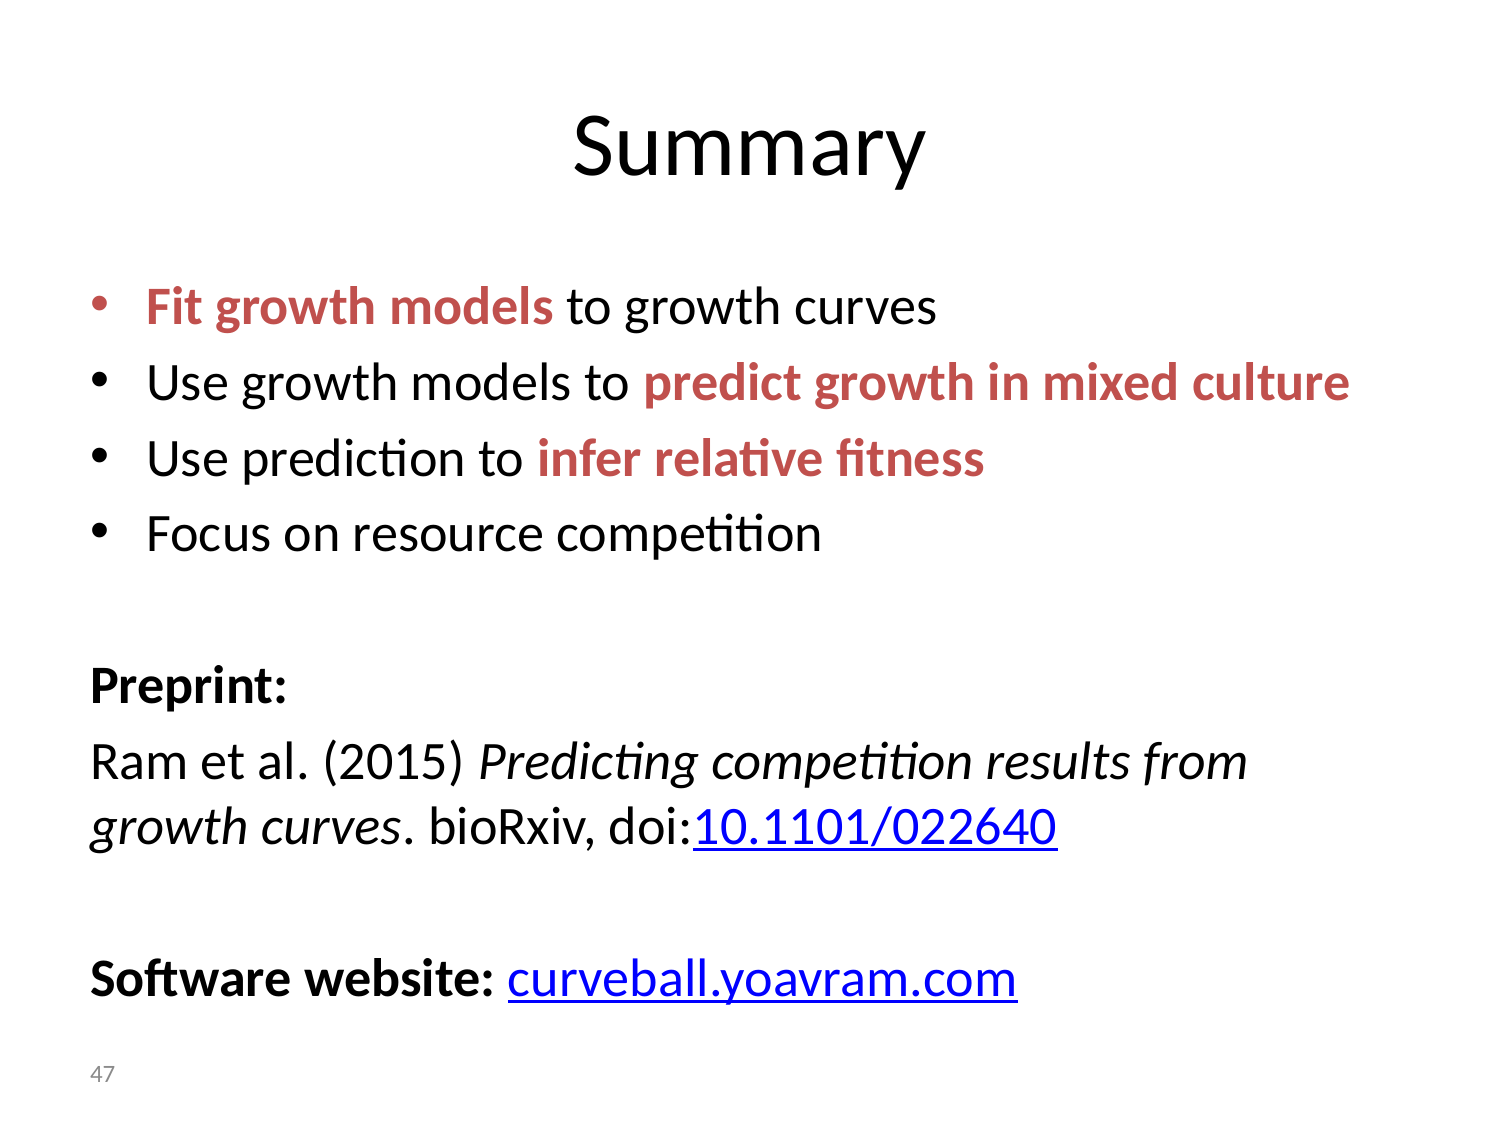

# Summary
Fit growth models to growth curves
Use growth models to predict growth in mixed culture
Use prediction to infer relative fitness
Focus on resource competition

Preprint:
Ram et al. (2015) Predicting competition results from growth curves. bioRxiv, doi:10.1101/022640

Software website: curveball.yoavram.com

47